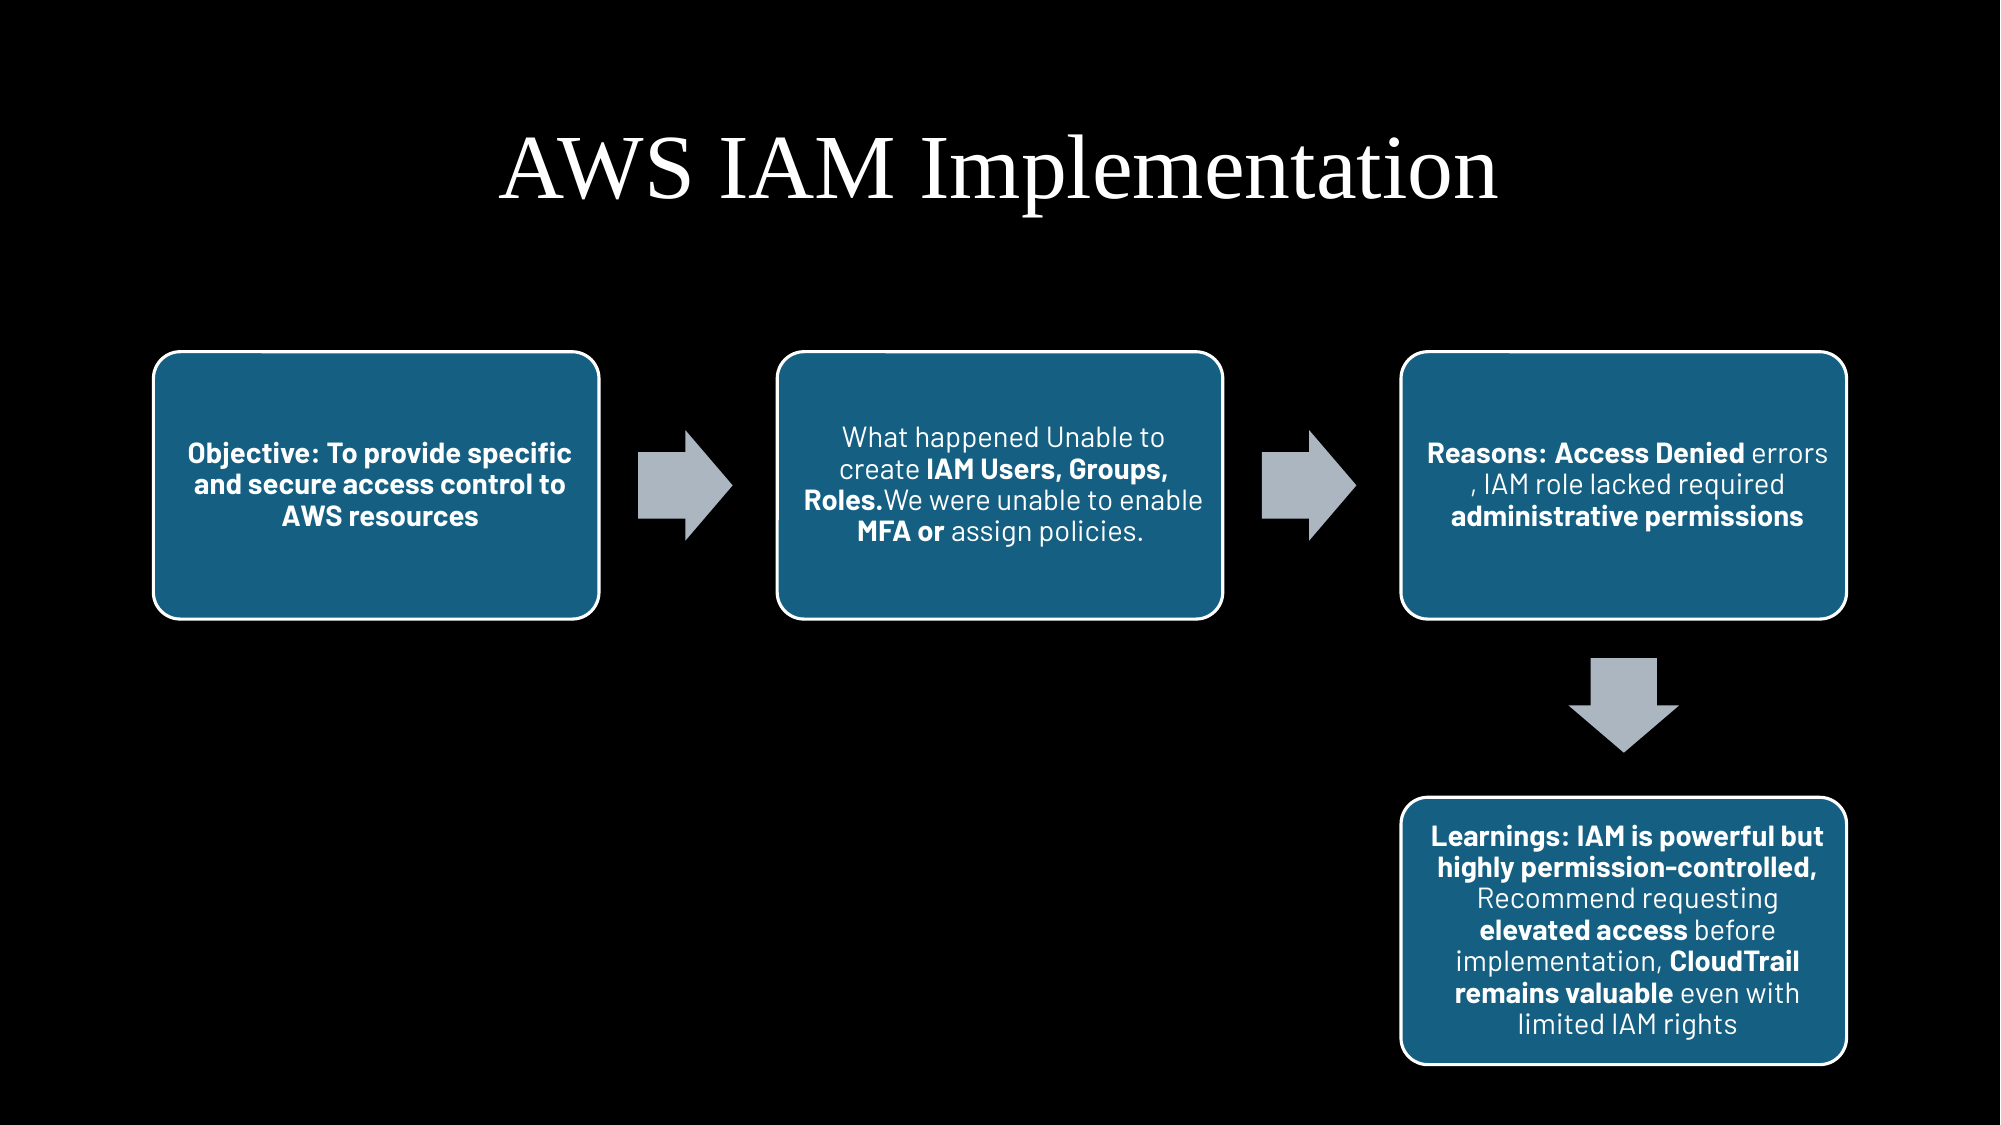

# AWS IAM Implementation
Objective: To provide specific and secure access control to AWS resources

What happened Unable to create IAM Users, Groups, Roles.We were unable to enable MFA or assign policies.

Reasons: Access Denied errors , IAM role lacked required administrative permissions

Learnings: IAM is powerful but highly permission-controlled, Recommend requesting elevated access before implementation, CloudTrail remains valuable even with limited IAM rights